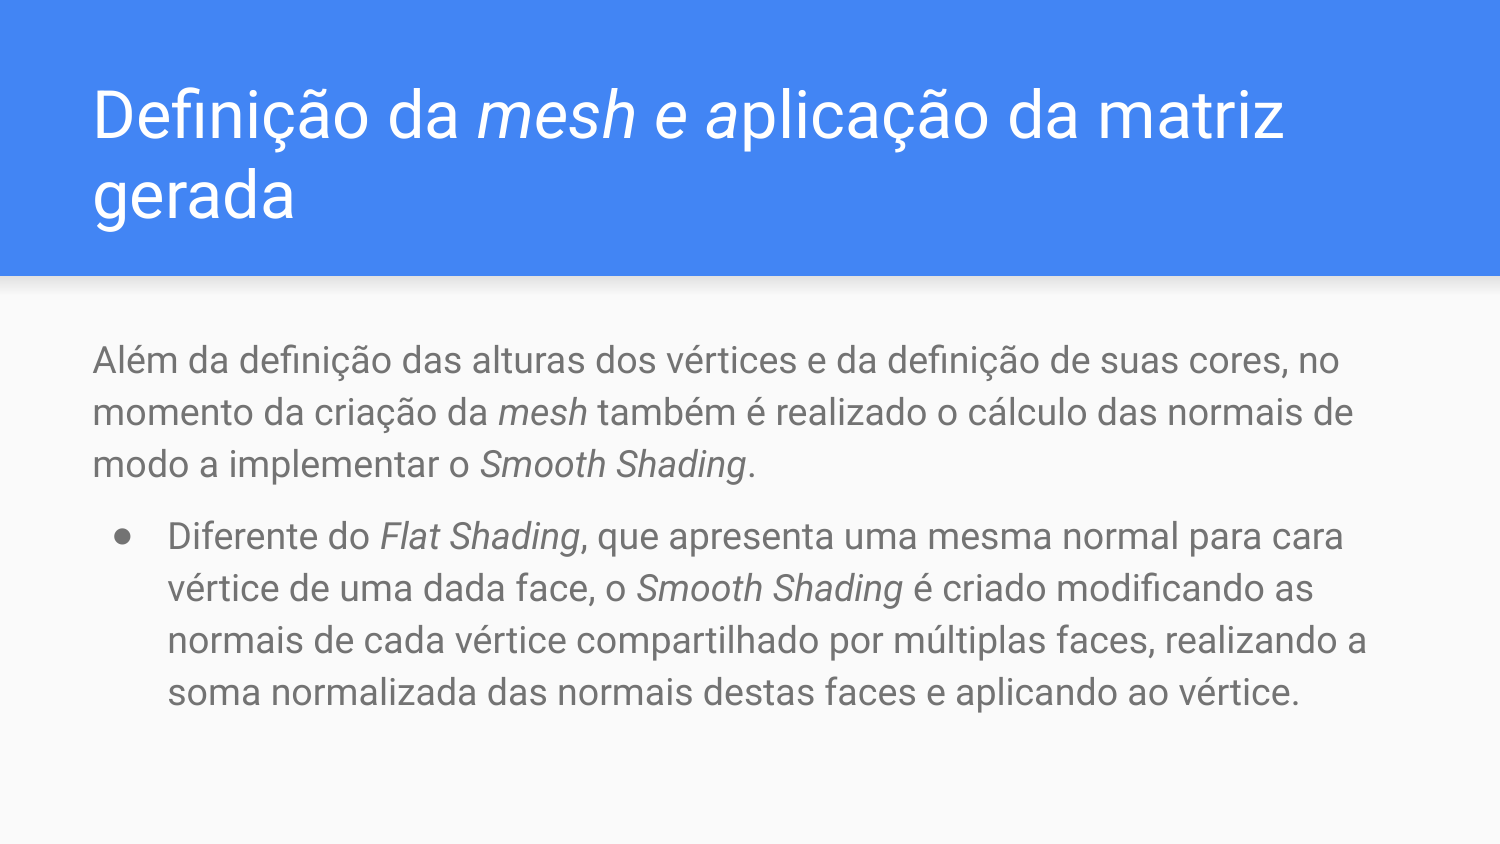

# Definição da mesh e aplicação da matriz gerada
Além da definição das alturas dos vértices e da definição de suas cores, no momento da criação da mesh também é realizado o cálculo das normais de modo a implementar o Smooth Shading.
Diferente do Flat Shading, que apresenta uma mesma normal para cara vértice de uma dada face, o Smooth Shading é criado modificando as normais de cada vértice compartilhado por múltiplas faces, realizando a soma normalizada das normais destas faces e aplicando ao vértice.